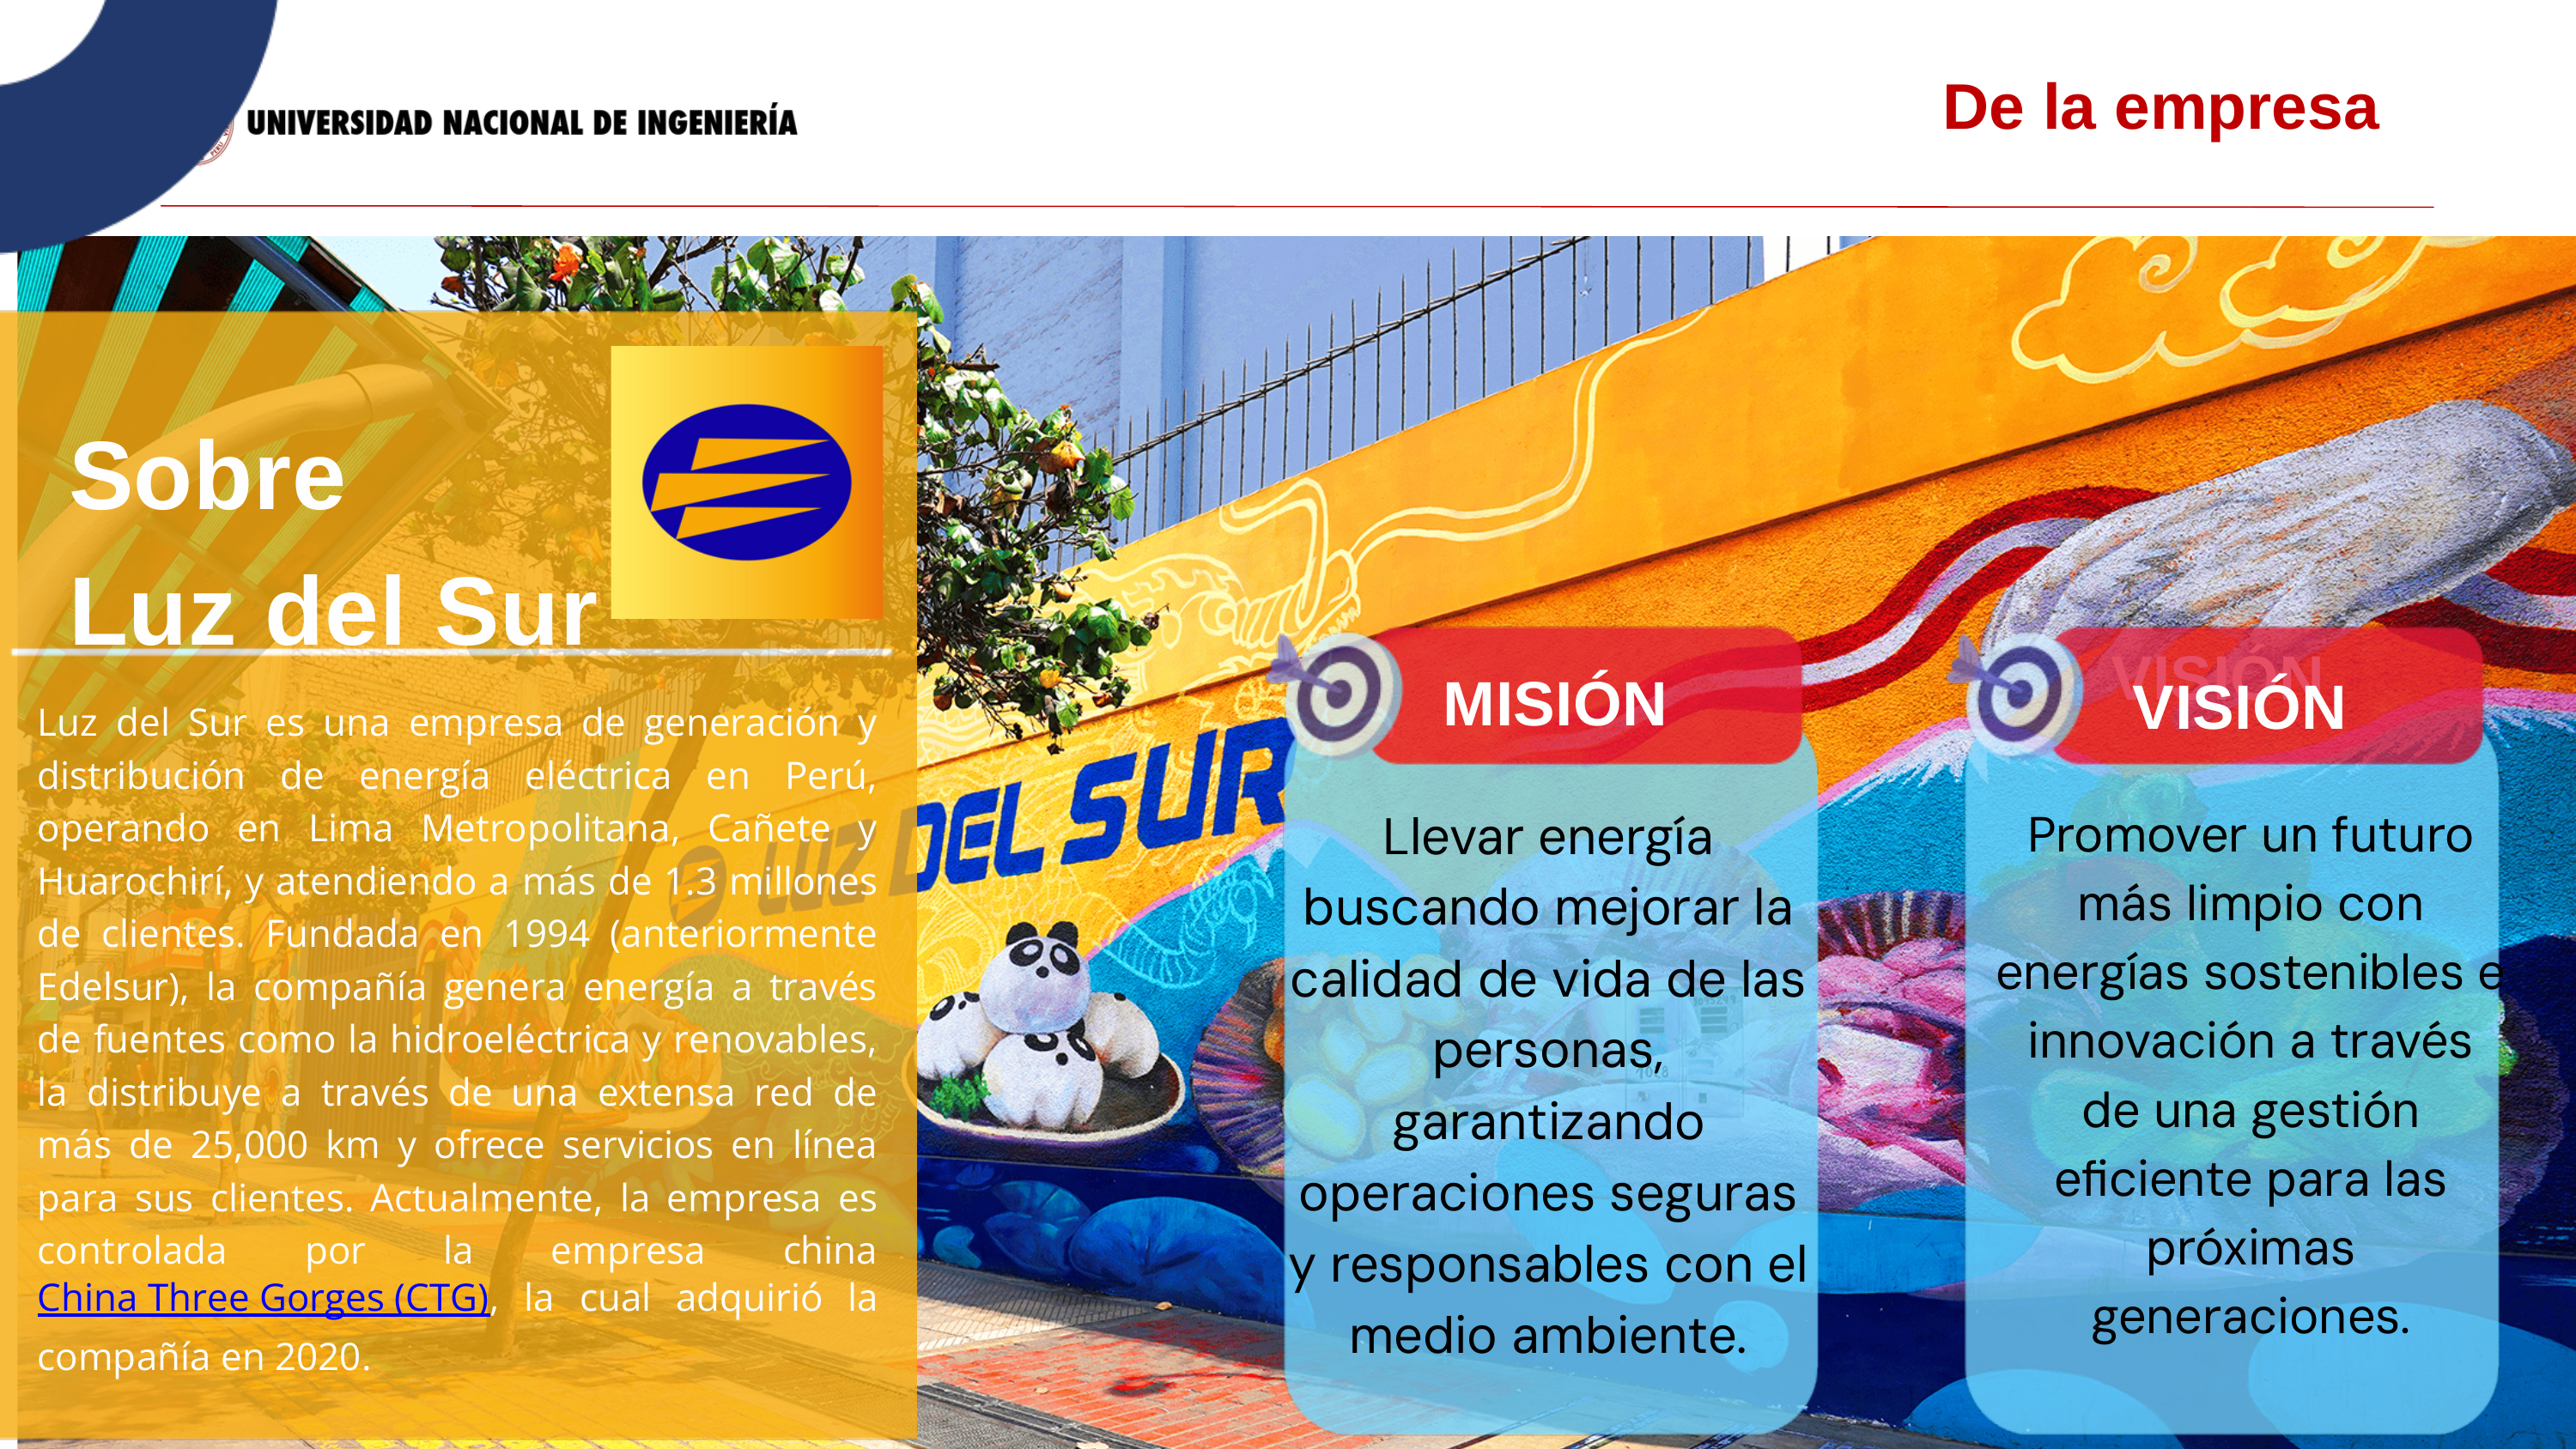

De la empresa

Sobre
Luz del Sur

VISIÓN
MISIÓN
VISIÓN
Luz del Sur es una empresa de generación y distribución de energía eléctrica en Perú, operando en Lima Metropolitana, Cañete y Huarochirí, y atendiendo a más de 1.3 millones de clientes. Fundada en 1994 (anteriormente Edelsur), la compañía genera energía a través de fuentes como la hidroeléctrica y renovables, la distribuye a través de una extensa red de más de 25,000 km y ofrece servicios en línea para sus clientes. Actualmente, la empresa es controlada por la empresa china China Three Gorges (CTG), la cual adquirió la compañía en 2020.

Llevar energía buscando mejorar la calidad de vida de las personas, garantizando operaciones seguras y responsables con el medio ambiente.

Promover un futuro más limpio con energías sostenibles e innovación a través de una gestión eficiente para las próximas generaciones.